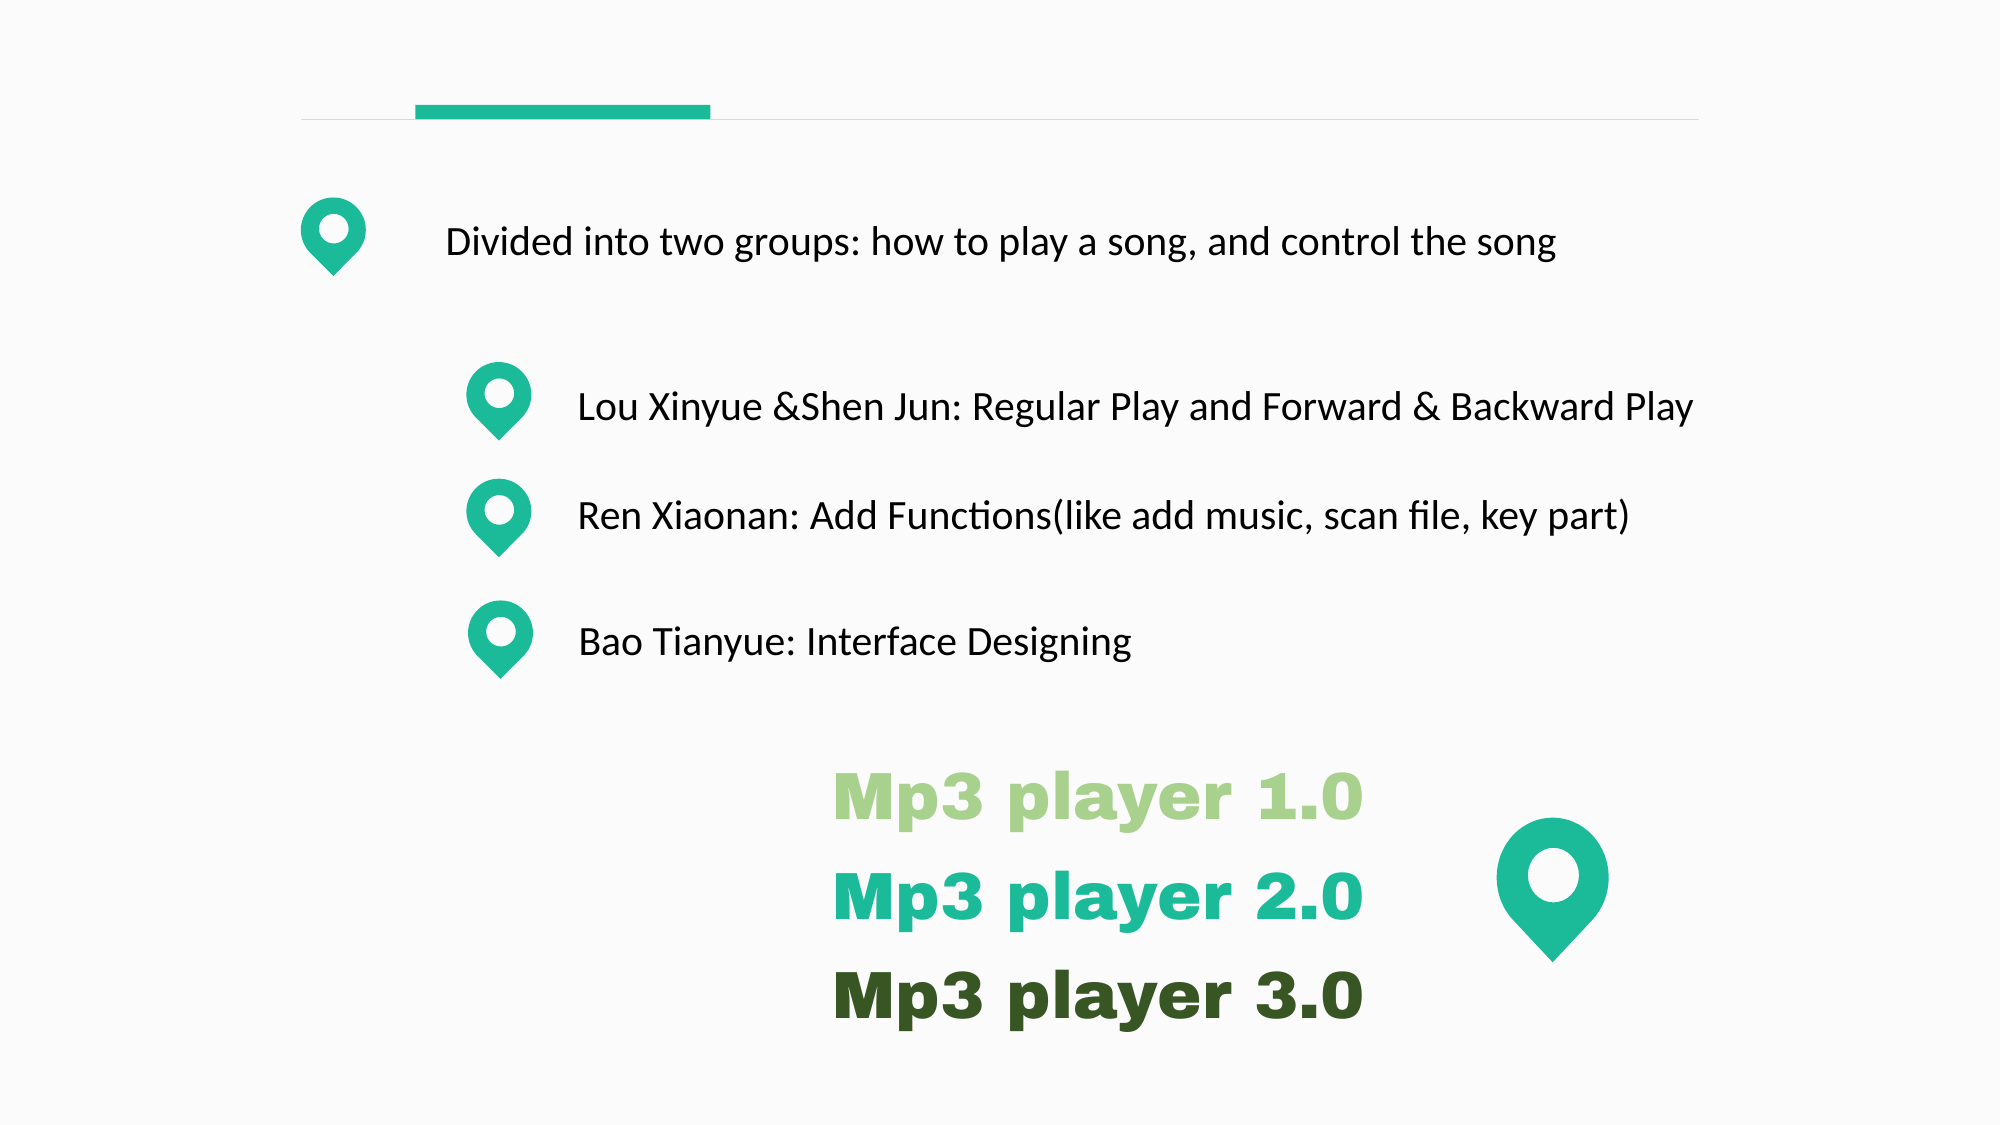

Divided into two groups: how to play a song, and control the song

Lou Xinyue &Shen Jun: Regular Play and Forward & Backward Play

Ren Xiaonan: Add Functions(like add music, scan file, key part)

Bao Tianyue: Interface Designing
Mp3 player 1.0

Mp3 player 2.0
Mp3 player 3.0